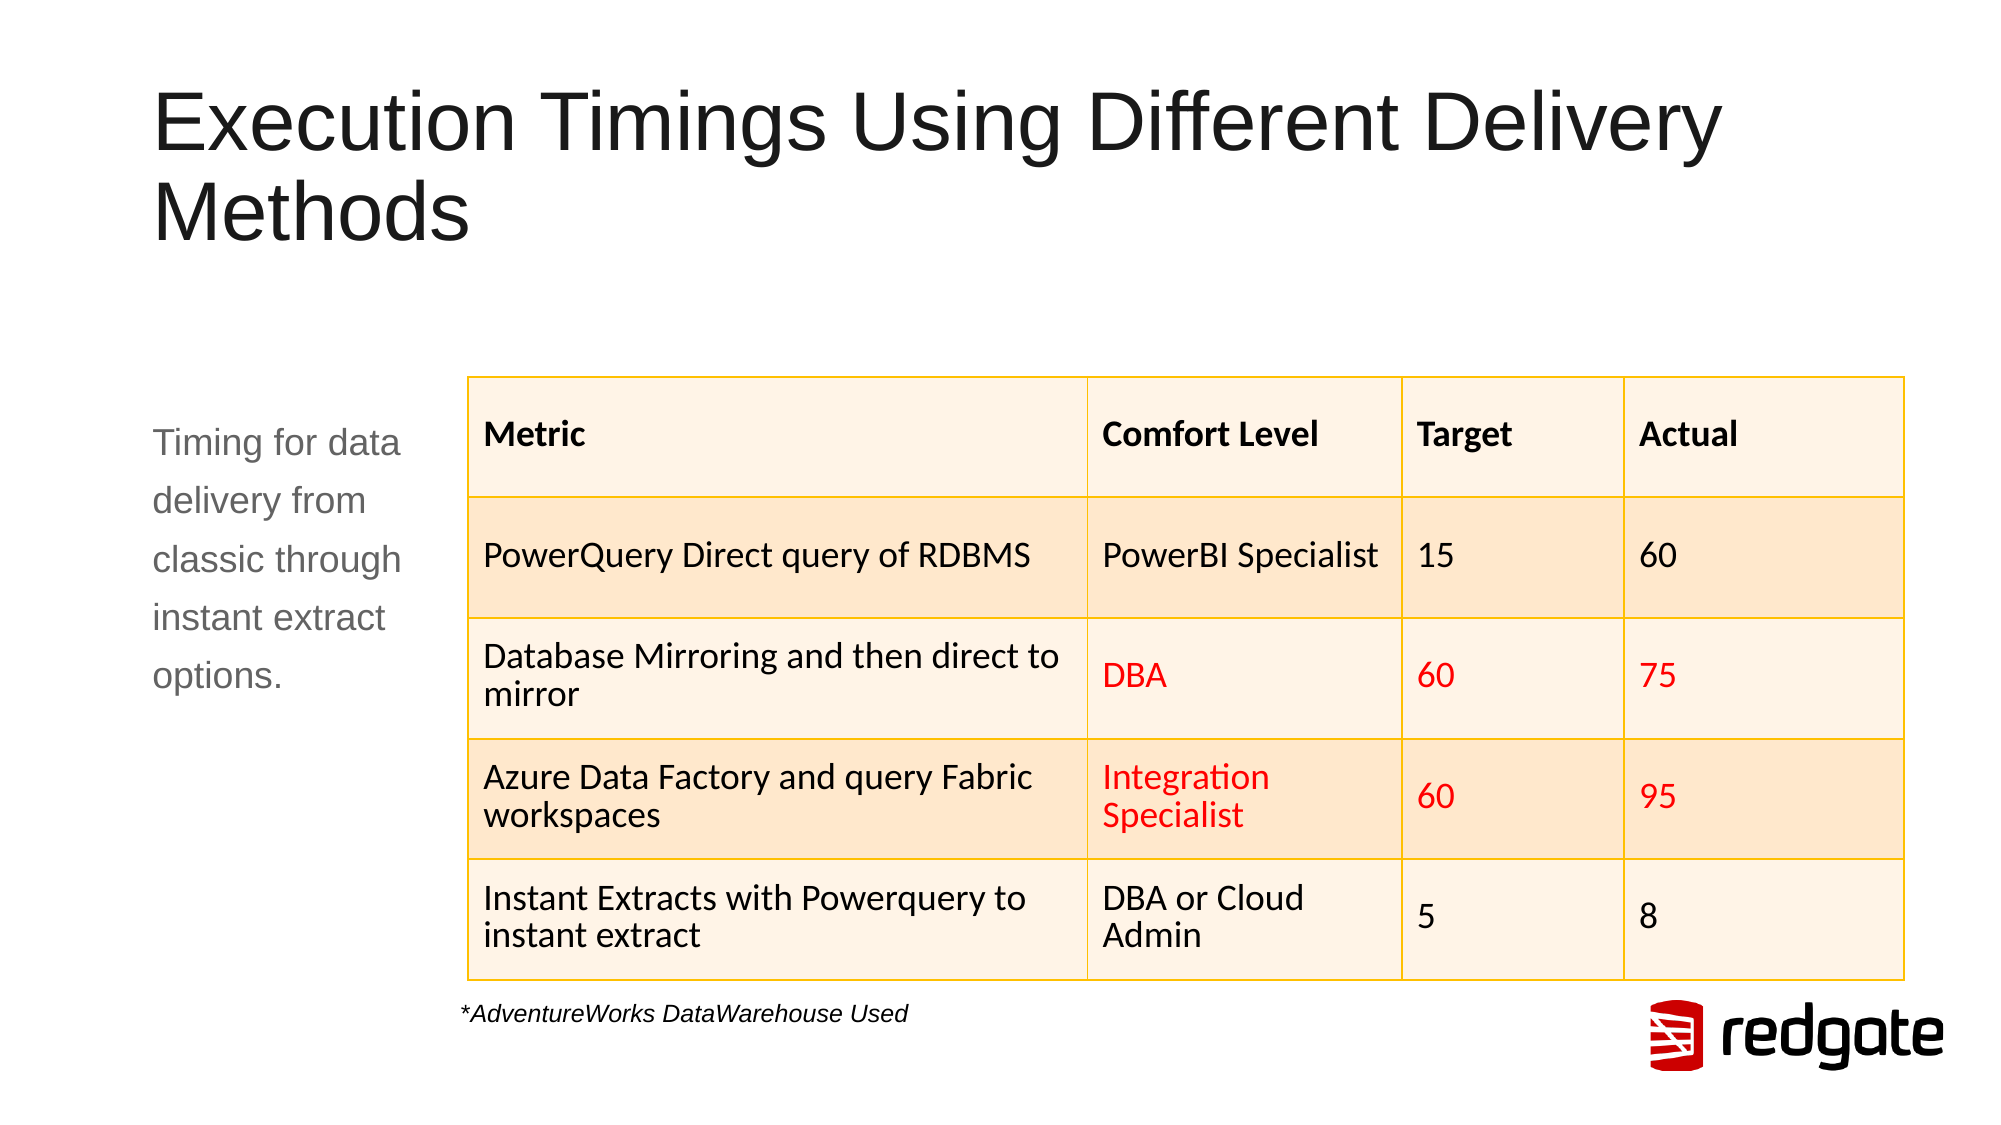

# Execution Timings Using Different Delivery Methods​
| Metric​ | Comfort Level | Target​ | Actual​ |
| --- | --- | --- | --- |
| PowerQuery Direct query of RDBMS | PowerBI Specialist | 15 | 60 |
| Database Mirroring and then direct to mirror | DBA | 60​ | 75​ |
| Azure Data Factory and query Fabric workspaces | Integration Specialist | 60 | 95 |
| Instant Extracts with Powerquery to instant extract | DBA or Cloud Admin | 5 | 8 |
Timing for data delivery from classic through instant extract options.
*AdventureWorks DataWarehouse Used